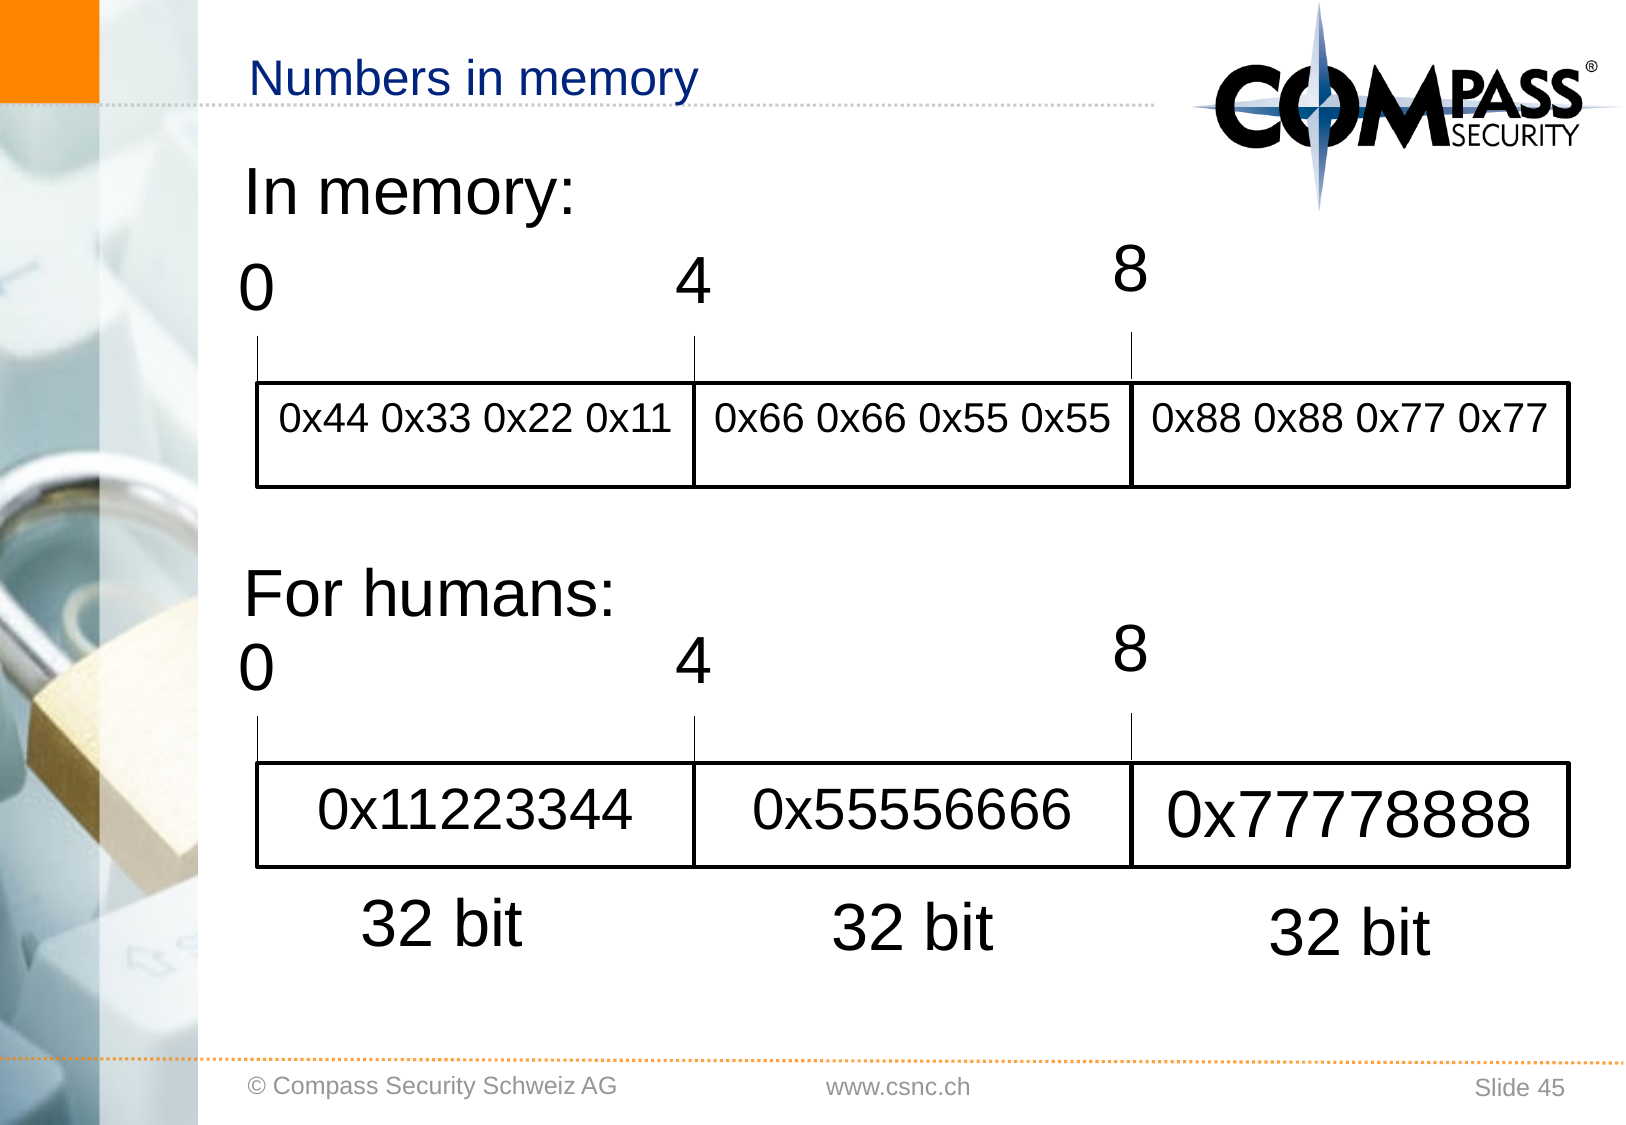

# Numbers in memory
In memory:
8
4
0
0x44 0x33 0x22 0x11
0x66 0x66 0x55 0x55
0x88 0x88 0x77 0x77
For humans:
8
4
0
0x11223344
0x55556666
0x77778888
32 bit
32 bit
32 bit